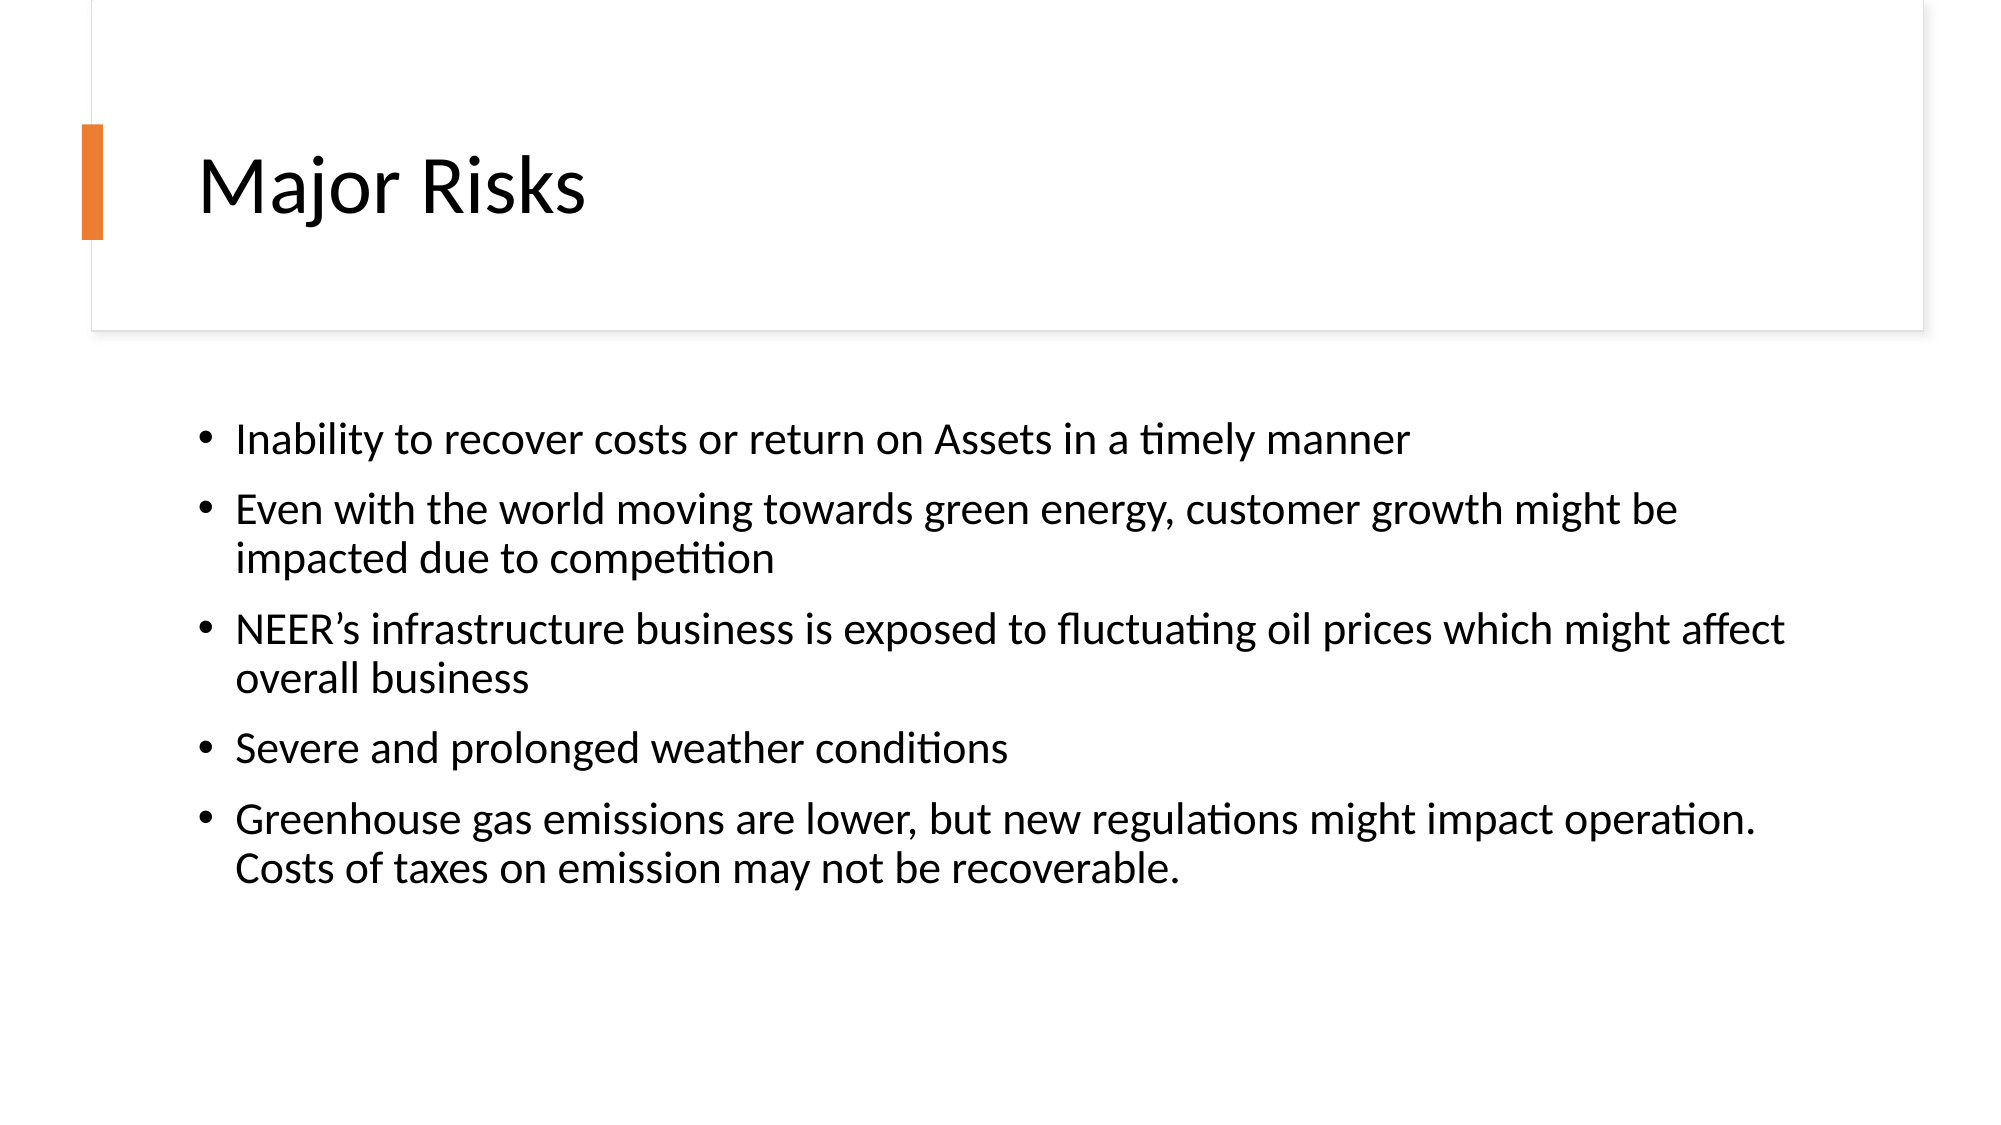

# Major Risks

Inability to recover costs or return on Assets in a timely manner
Even with the world moving towards green energy, customer growth might be impacted due to competition
NEER’s infrastructure business is exposed to fluctuating oil prices which might affect overall business
Severe and prolonged weather conditions
Greenhouse gas emissions are lower, but new regulations might impact operation. Costs of taxes on emission may not be recoverable.